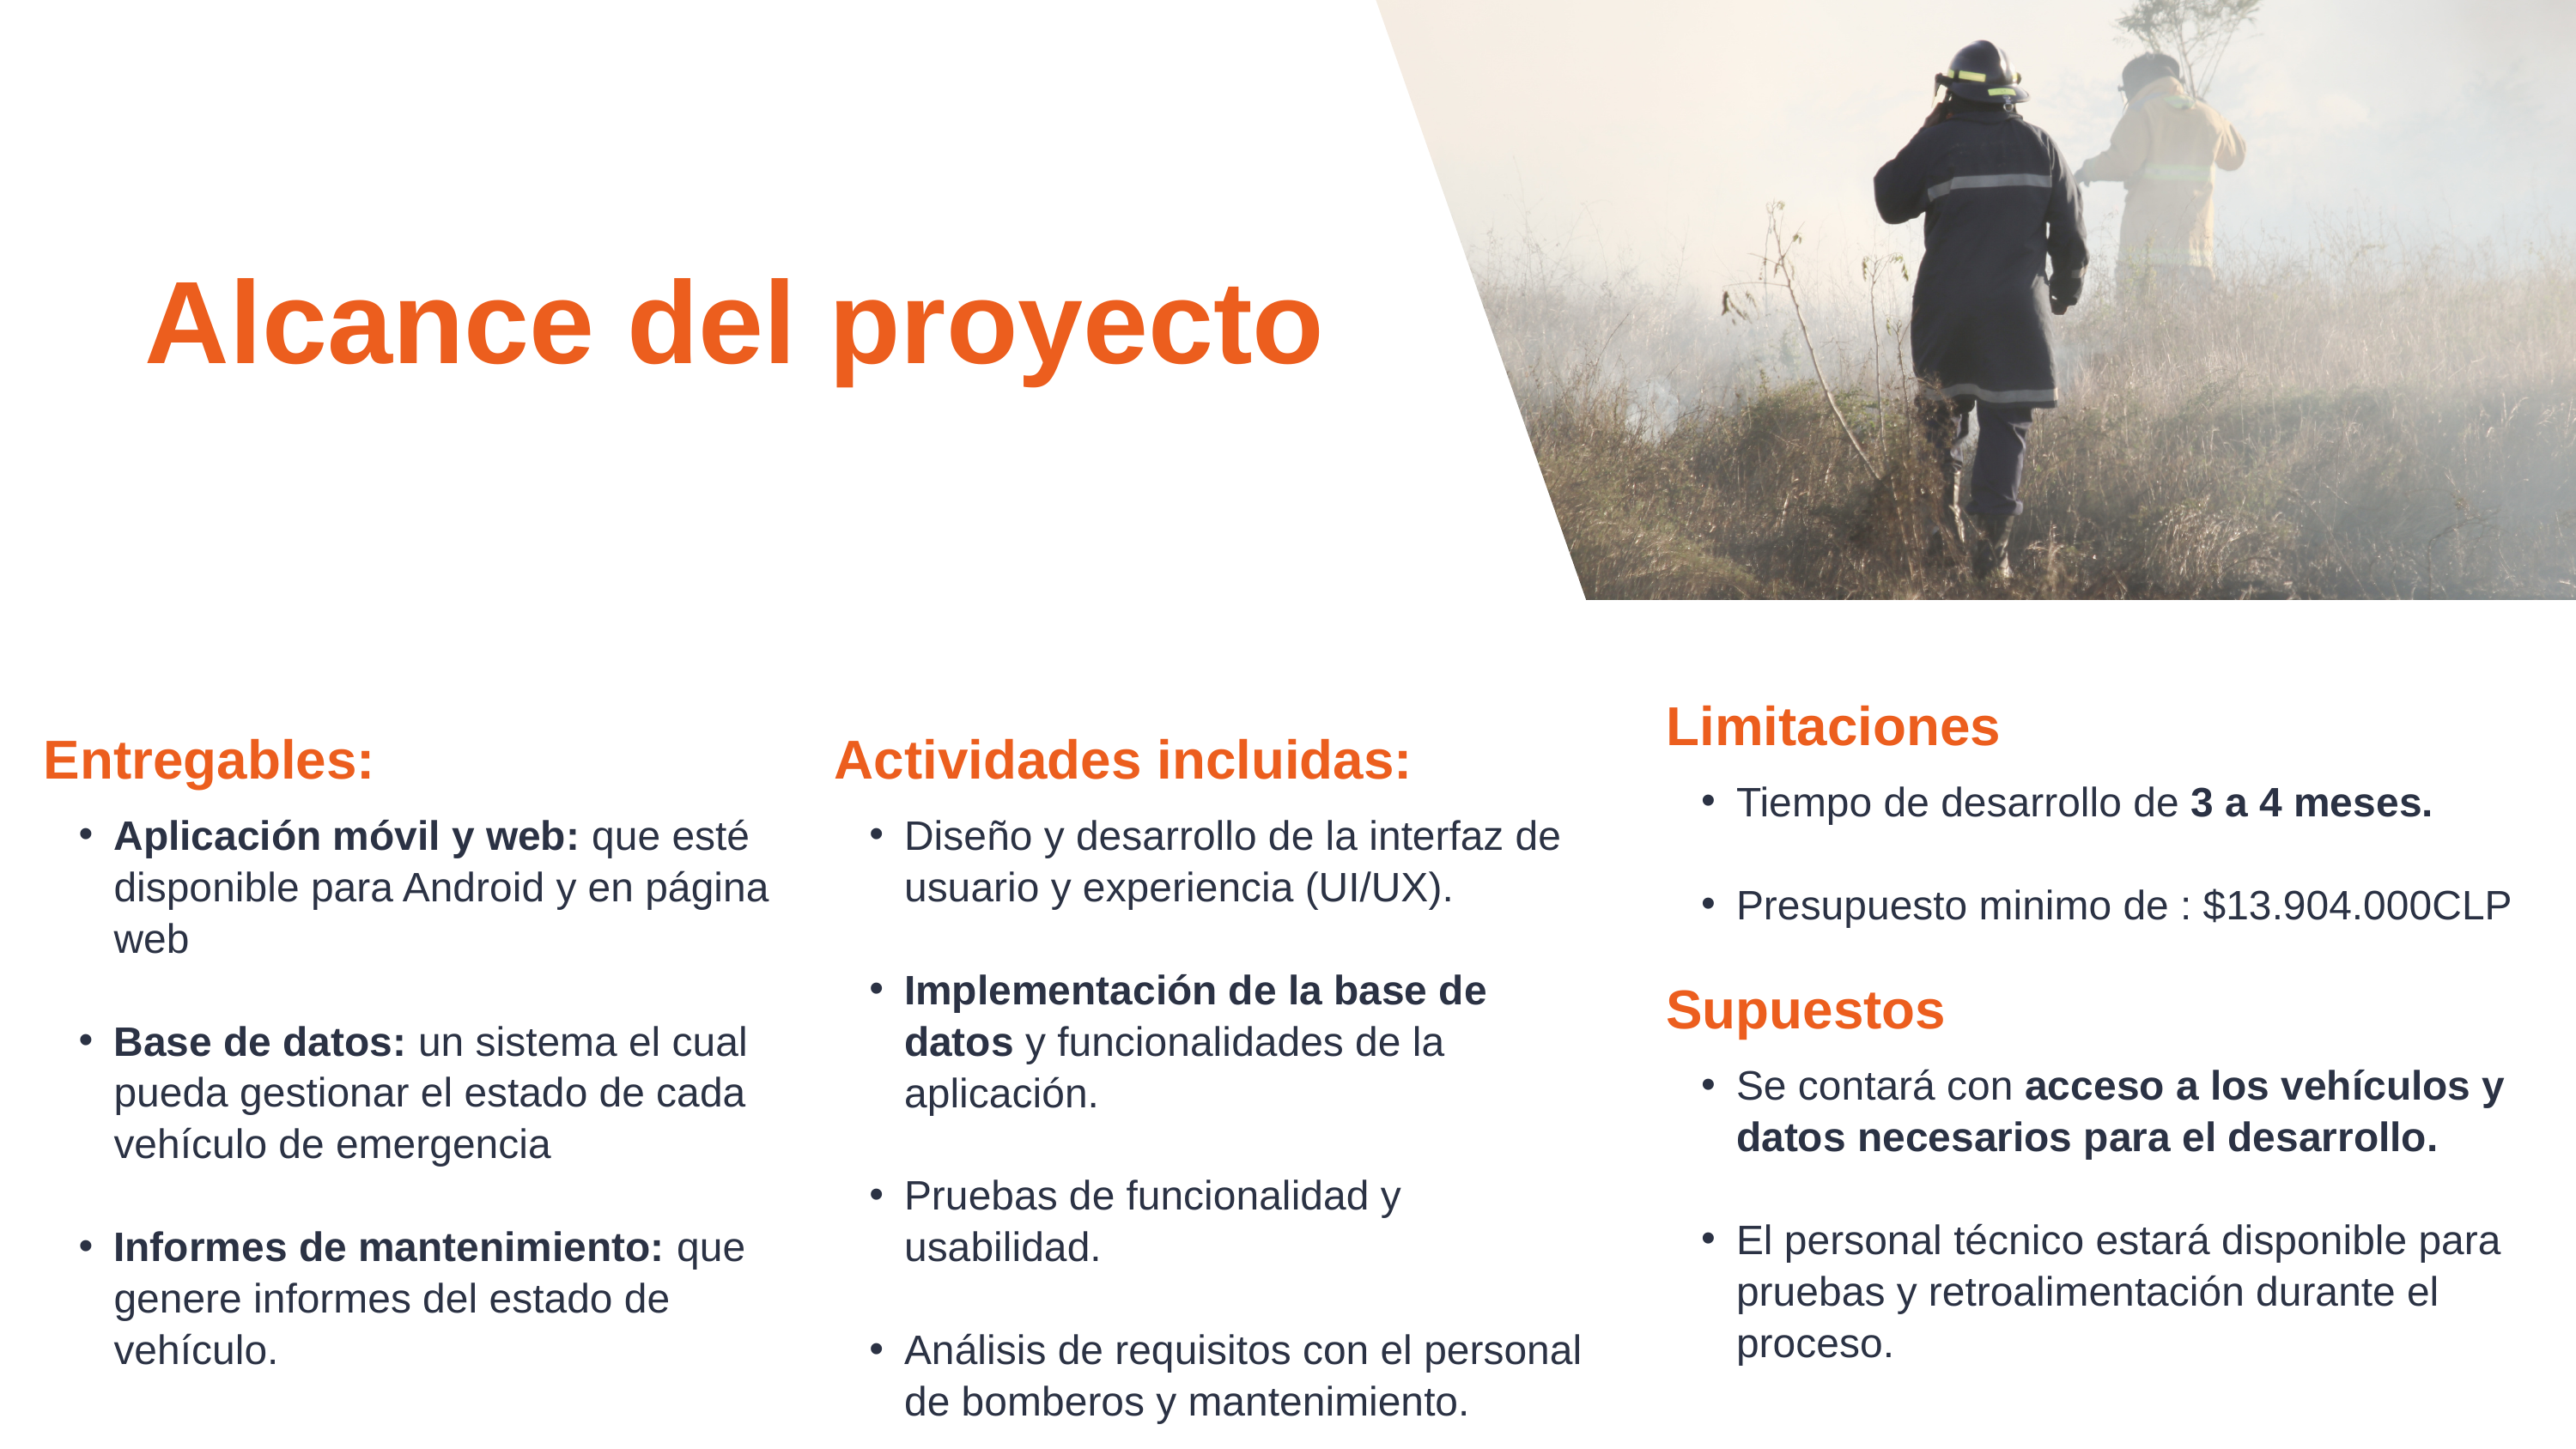

Alcance del proyecto
Limitaciones
Tiempo de desarrollo de 3 a 4 meses.

Presupuesto minimo de : $13.904.000CLP
Entregables:
Aplicación móvil y web: que esté disponible para Android y en página web

Base de datos: un sistema el cual pueda gestionar el estado de cada vehículo de emergencia

Informes de mantenimiento: que genere informes del estado de vehículo.

Actividades incluidas:
Diseño y desarrollo de la interfaz de usuario y experiencia (UI/UX).

Implementación de la base de datos y funcionalidades de la aplicación.

Pruebas de funcionalidad y usabilidad.

Análisis de requisitos con el personal de bomberos y mantenimiento.

Supuestos
Se contará con acceso a los vehículos y datos necesarios para el desarrollo.

El personal técnico estará disponible para pruebas y retroalimentación durante el proceso.